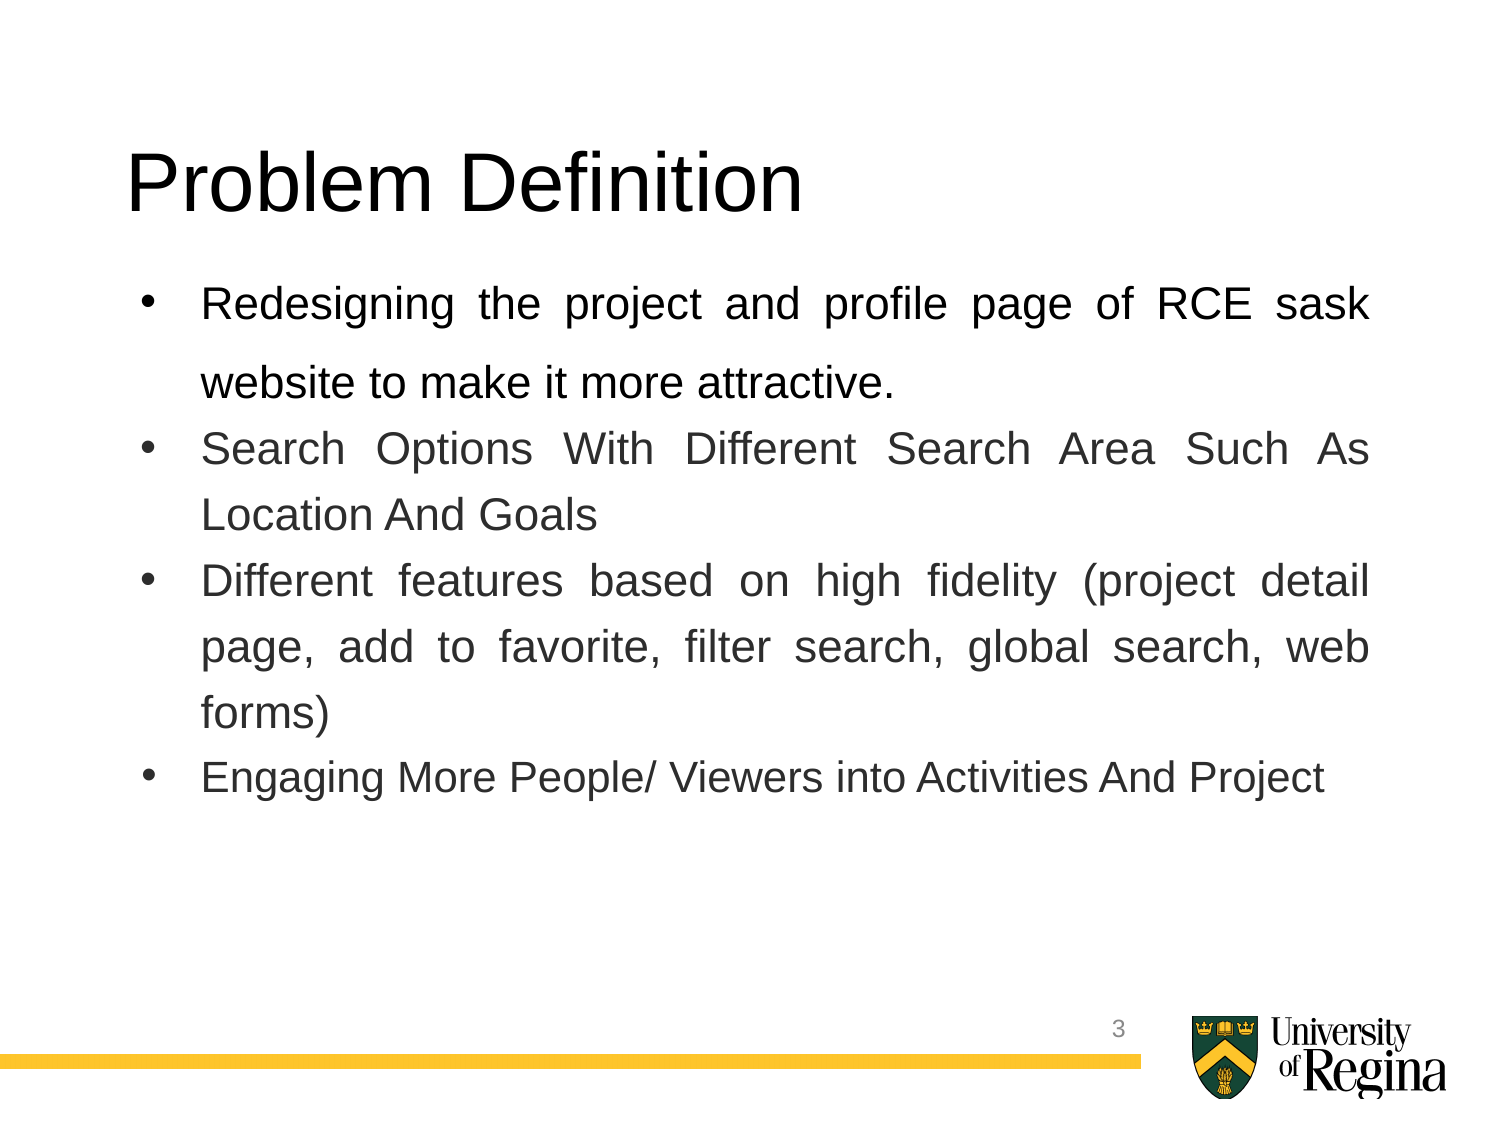

Problem Definition
Redesigning the project and profile page of RCE sask website to make it more attractive.
Search Options With Different Search Area Such As Location And Goals
Different features based on high fidelity (project detail page, add to favorite, filter search, global search, web forms)
Engaging More People/ Viewers into Activities And Project

3